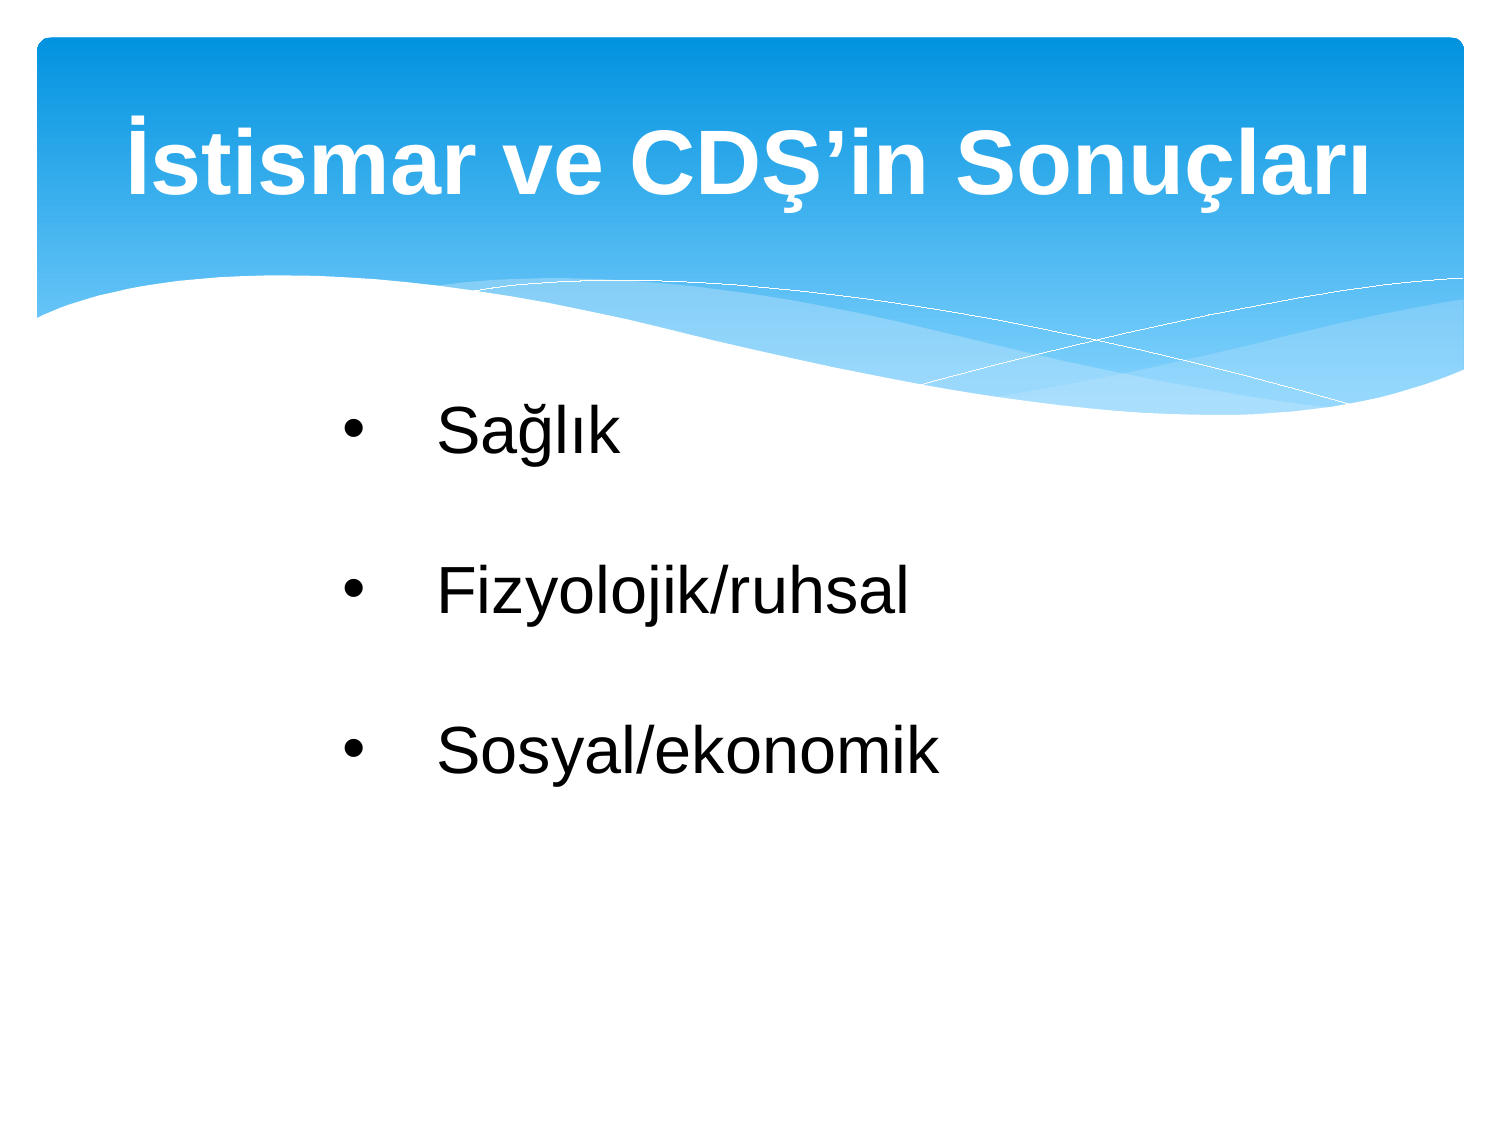

# İstismar ve CDŞ’in Sonuçları

Sağlık

Fizyolojik/ruhsal

Sosyal/ekonomik

2